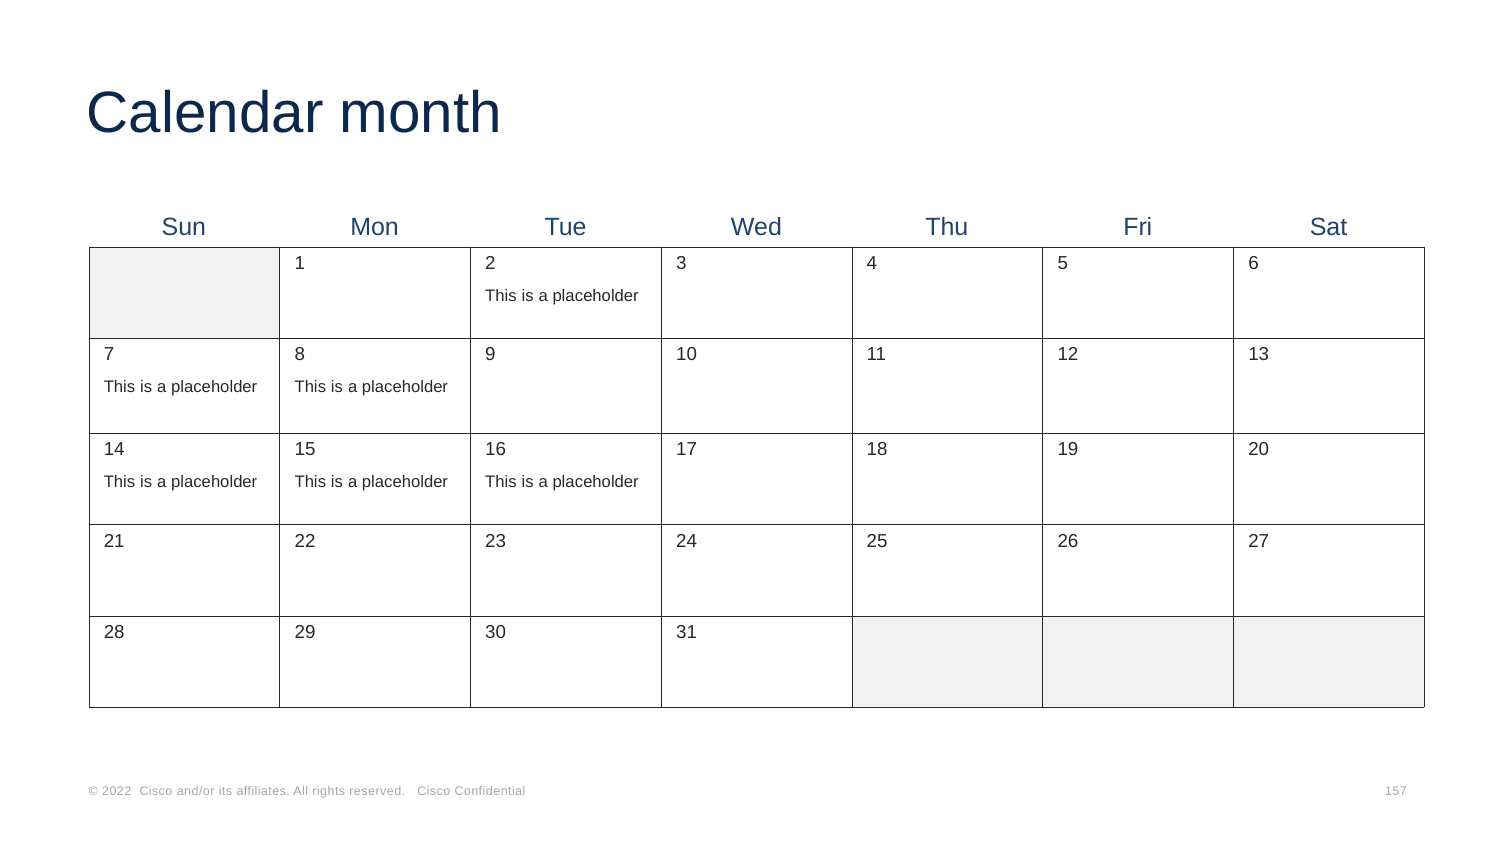

# Calendar month
| Sun | Mon | Tue | Wed | Thu | Fri | Sat |
| --- | --- | --- | --- | --- | --- | --- |
|  | 1 | 2 This is a placeholder | 3 | 4 | 5 | 6 |
| 7 This is a placeholder | 8 This is a placeholder | 9 | 10 | 11 | 12 | 13 |
| 14 This is a placeholder | 15 This is a placeholder | 16 This is a placeholder | 17 | 18 | 19 | 20 |
| 21 | 22 | 23 | 24 | 25 | 26 | 27 |
| 28 | 29 | 30 | 31 |  |  |  |